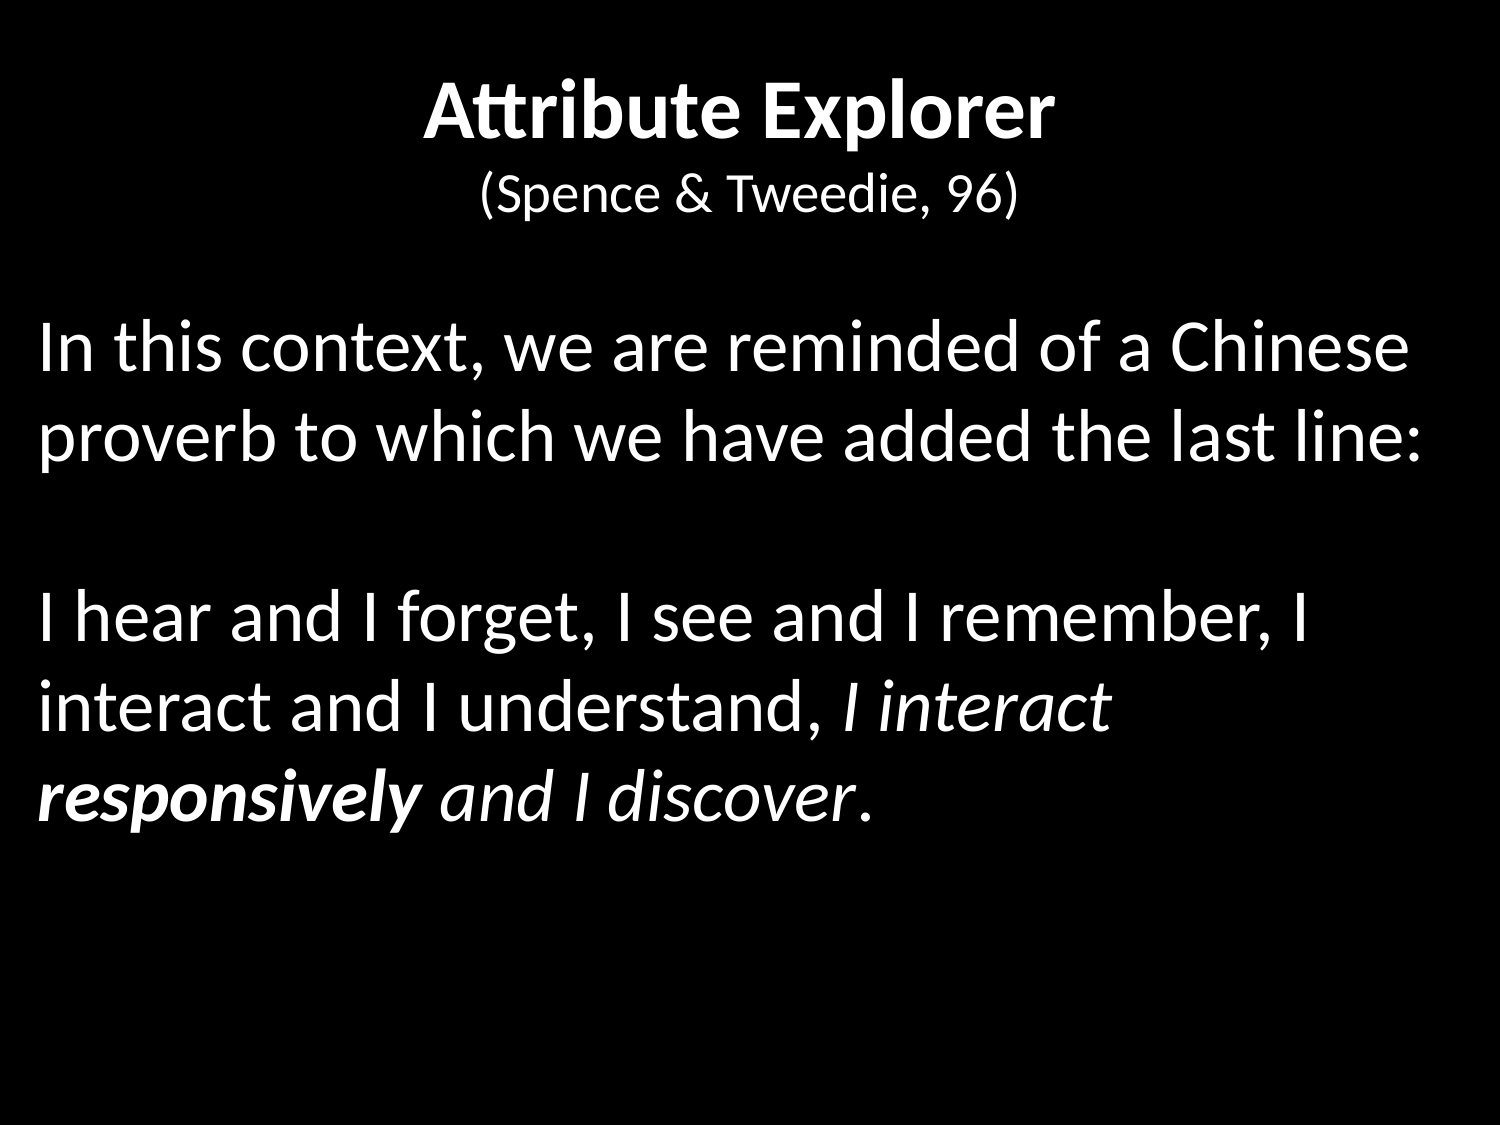

# Attribute Explorer (Spence & Tweedie, 96)
In this context, we are reminded of a Chinese proverb to which we have added the last line:

I hear and I forget, I see and I remember, I interact and I understand, I interact responsively and I discover.